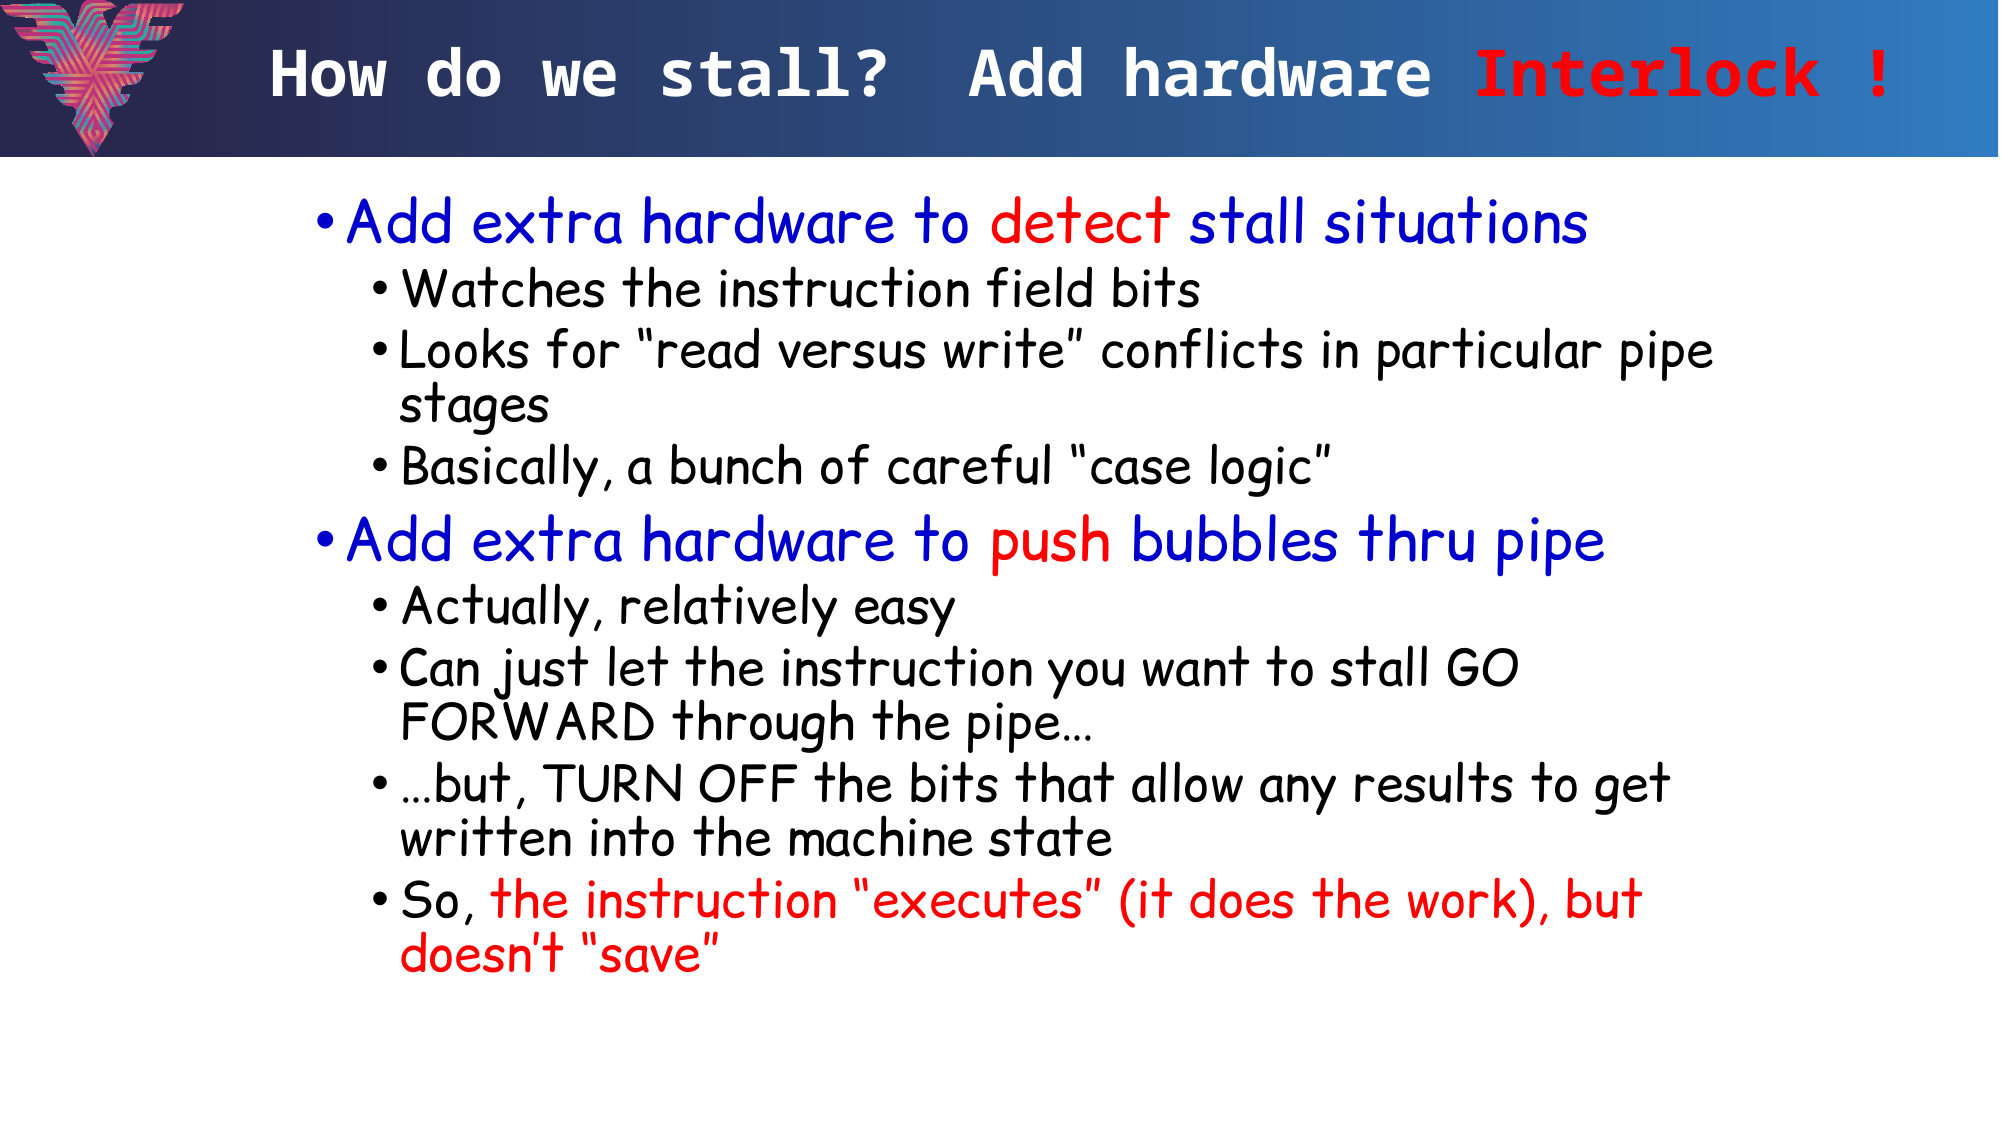

# How do we stall?  Add hardware Interlock !
Add extra hardware to detect stall situations
Watches the instruction field bits
Looks for “read versus write” conflicts in particular pipe stages
Basically, a bunch of careful “case logic”
Add extra hardware to push bubbles thru pipe
Actually, relatively easy
Can just let the instruction you want to stall GO FORWARD through the pipe…
…but, TURN OFF the bits that allow any results to get written into the machine state
So, the instruction “executes” (it does the work), but doesn’t “save”